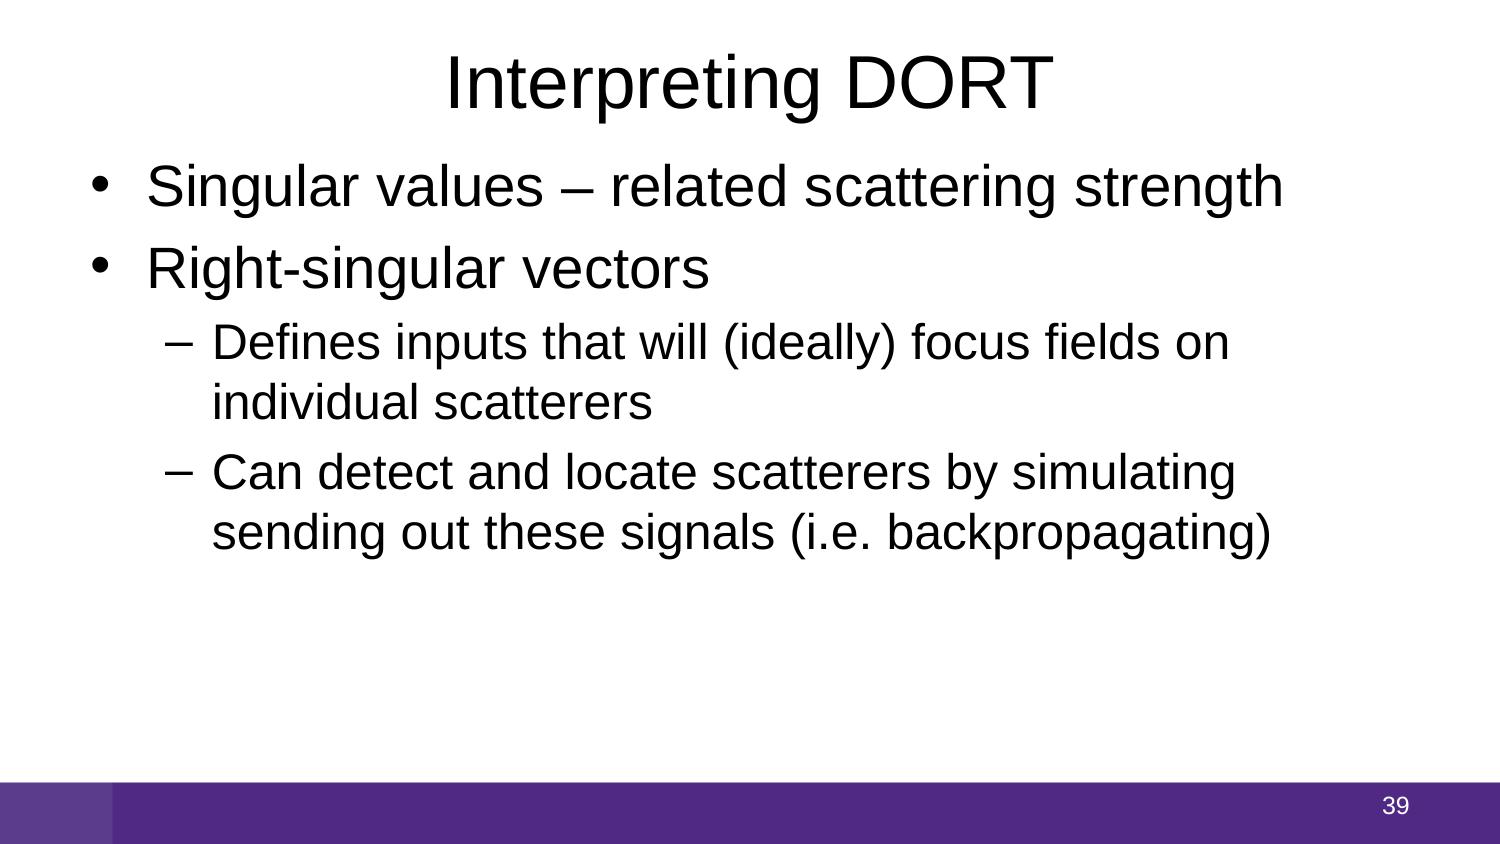

# Interpreting DORT
Singular values – related scattering strength
Right-singular vectors
Defines inputs that will (ideally) focus fields on individual scatterers
Can detect and locate scatterers by simulating sending out these signals (i.e. backpropagating)
39